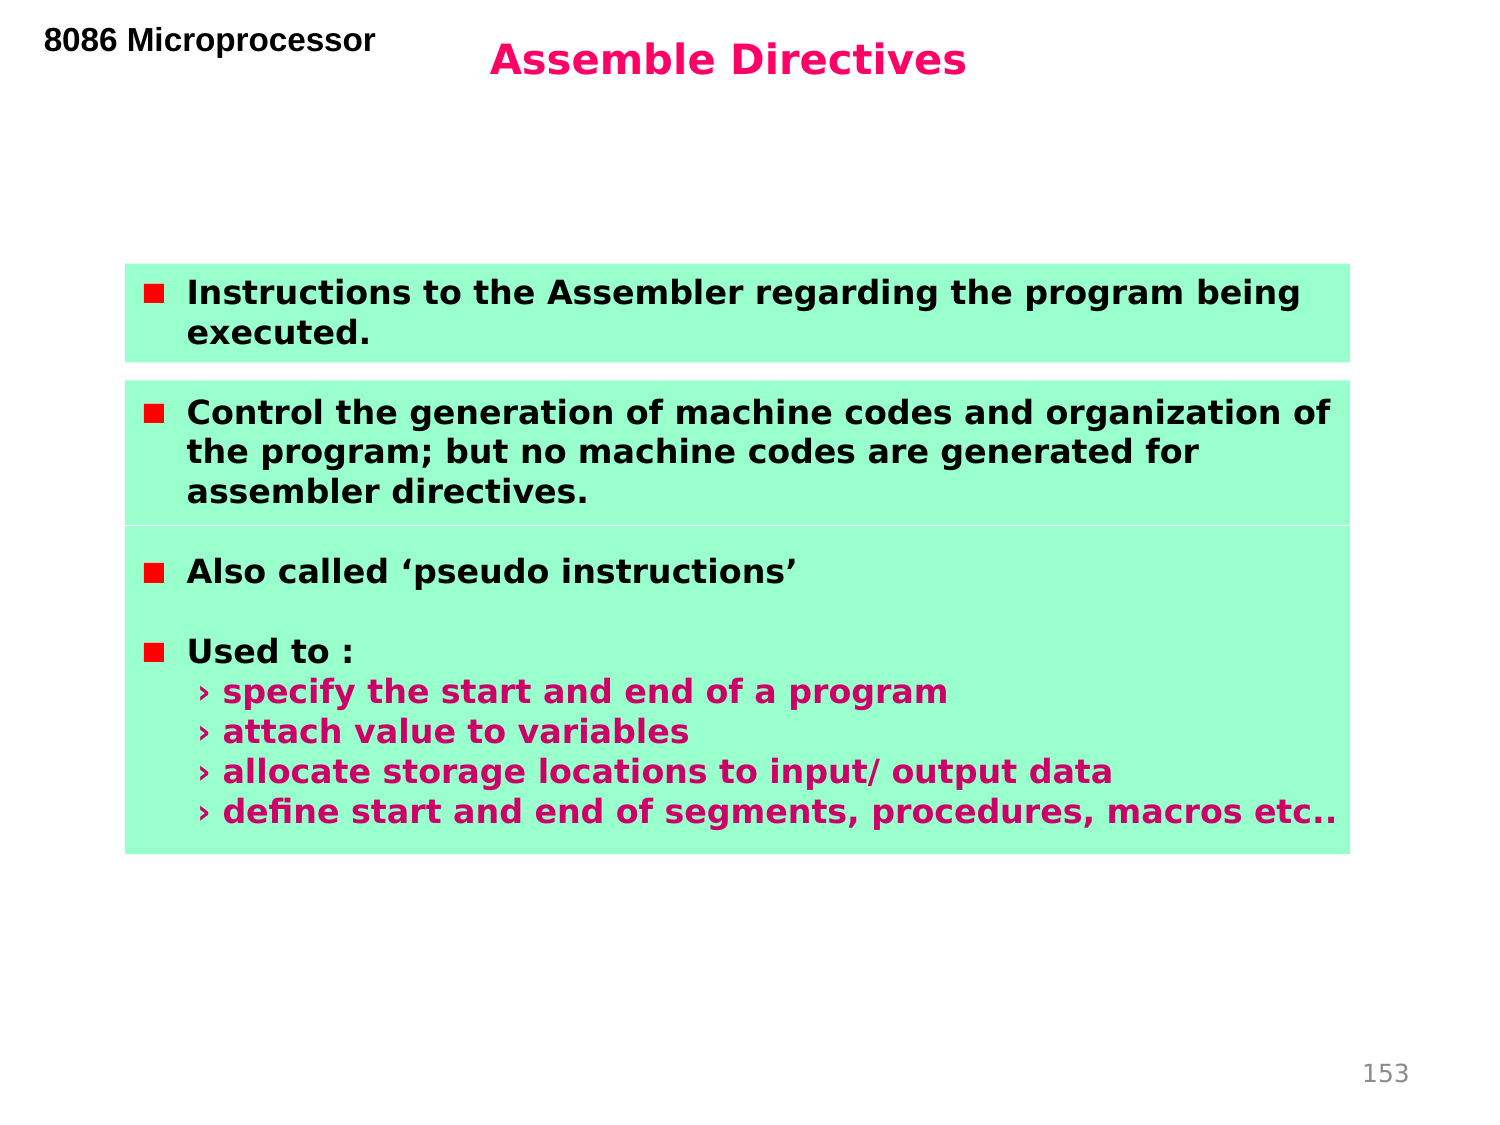

8086 Microprocessor
Assemble Directives

Instructions to the Assembler regarding the program being executed.

Control the generation of machine codes and organization of the program; but no machine codes are generated for assembler directives.

Also called ‘pseudo instructions’

Used to :
     › specify the start and end of a program
     › attach value to variables
     › allocate storage locations to input/ output data
     › define start and end of segments, procedures, macros etc..

153